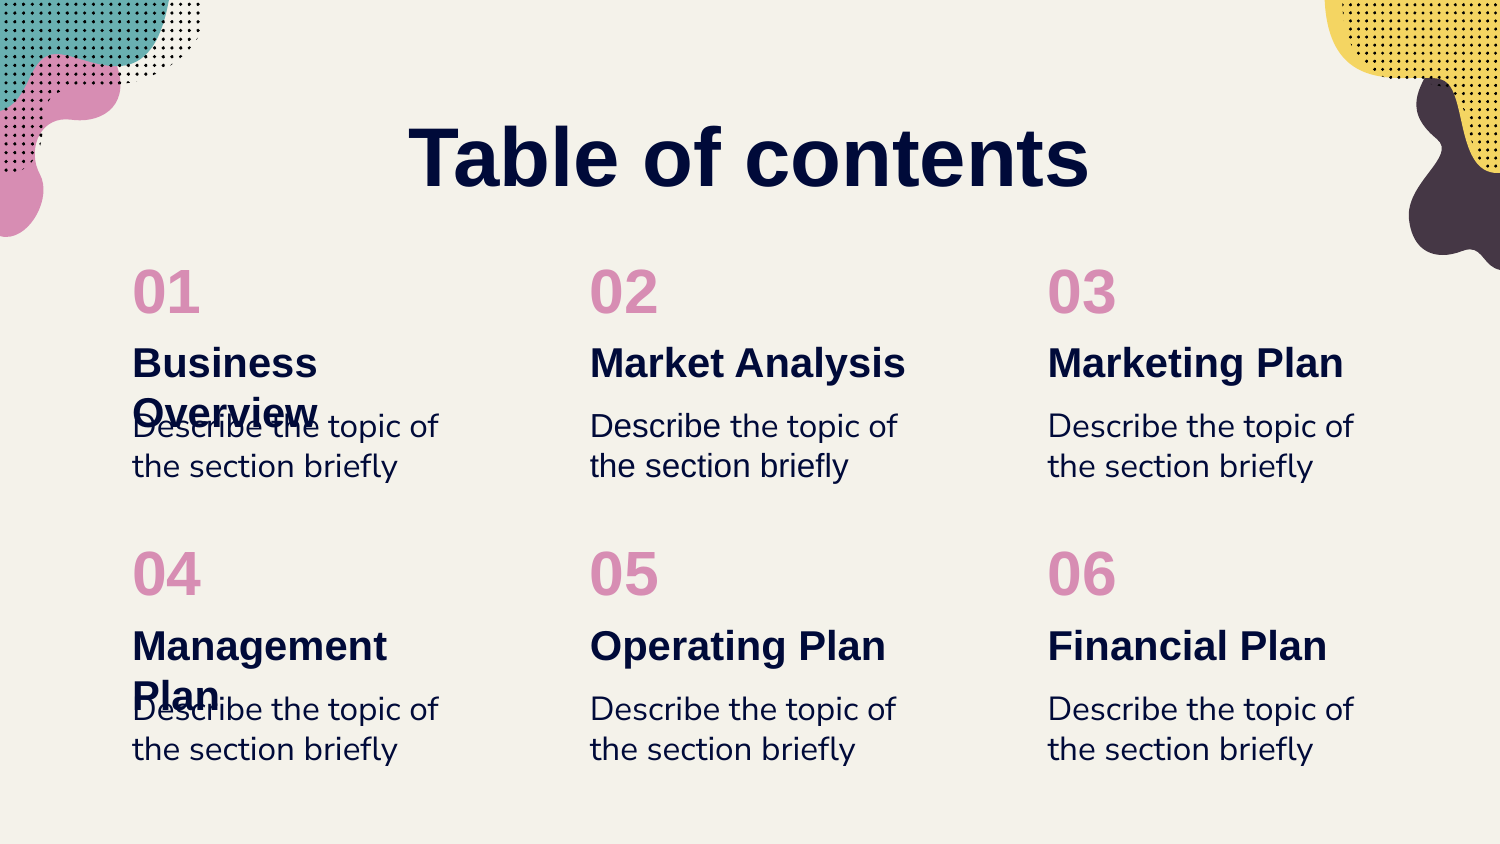

# Table of contents
02
03
01
Business Overview
Market Analysis
Marketing Plan
Describe the topic of the section briefly
Describe the topic of the section briefly
Describe the topic of the section briefly
05
06
04
Management Plan
Operating Plan
Financial Plan
Describe the topic of the section briefly
Describe the topic of the section briefly
Describe the topic of the section briefly